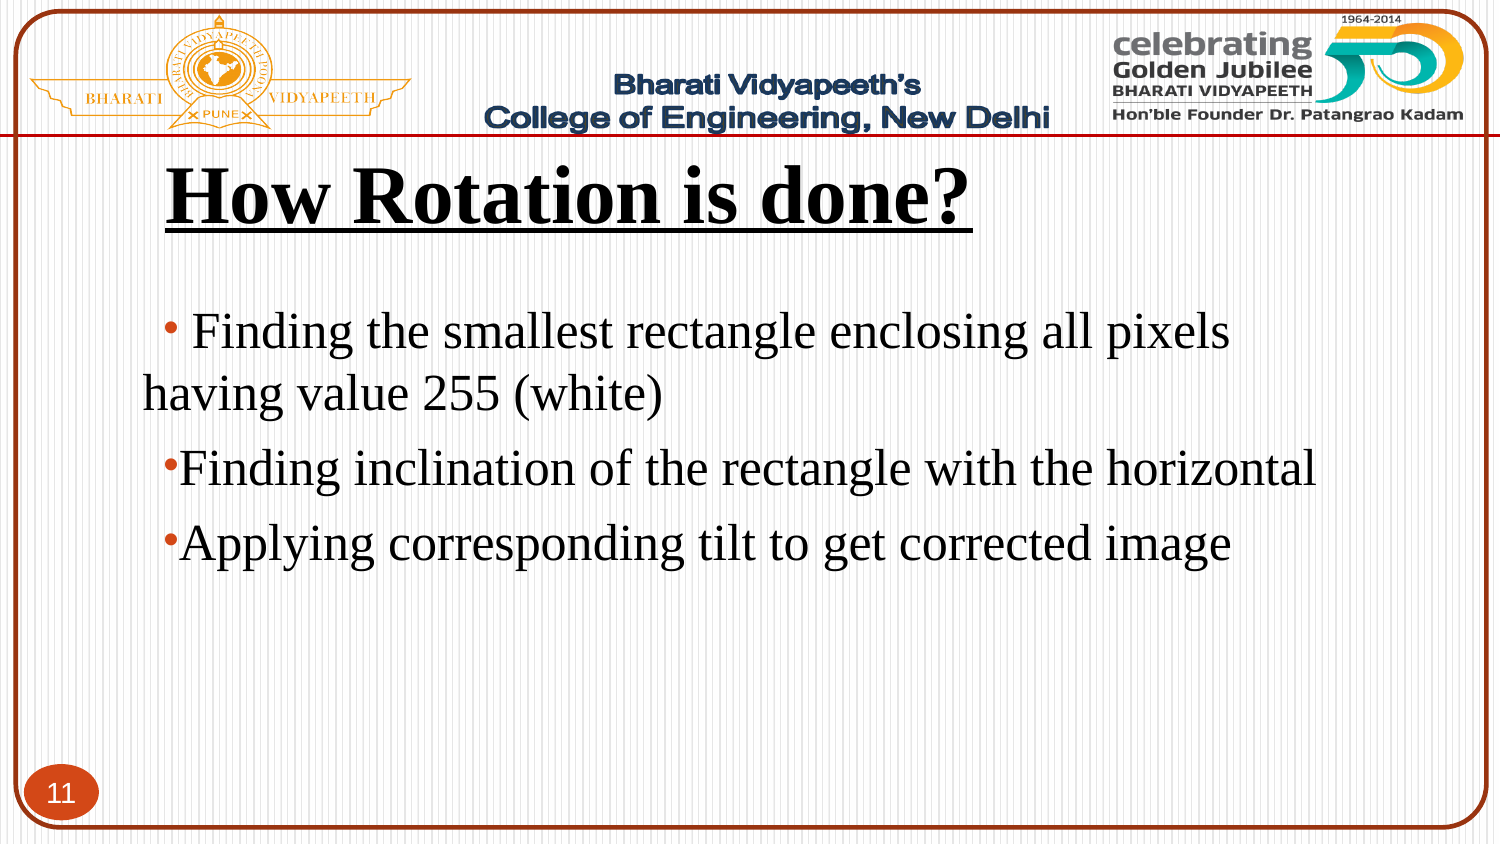

How Rotation is done?
 Finding the smallest rectangle enclosing all pixels having value 255 (white)
Finding inclination of the rectangle with the horizontal
Applying corresponding tilt to get corrected image
11